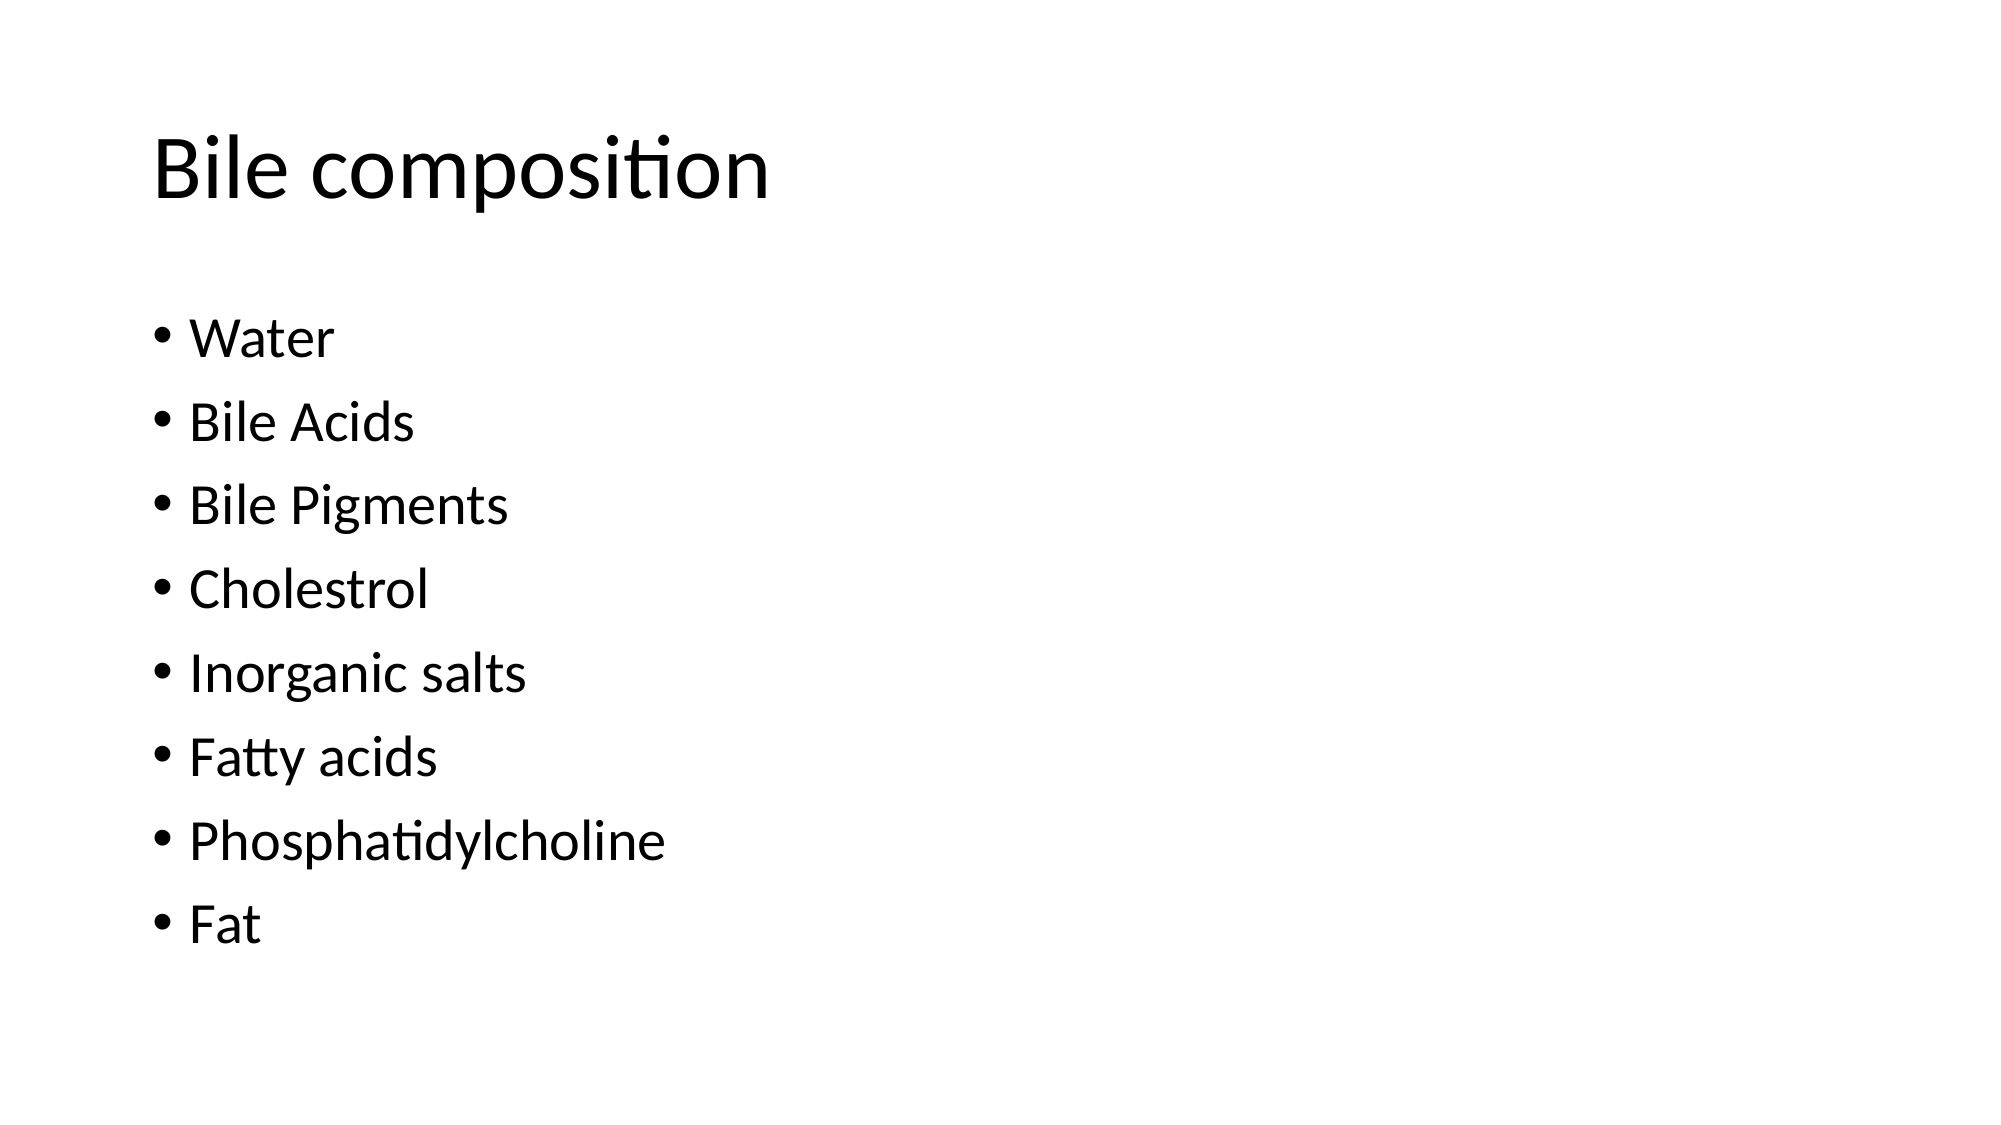

# Bile composition
Water
Bile Acids
Bile Pigments
Cholestrol
Inorganic salts
Fatty acids
Phosphatidylcholine
Fat